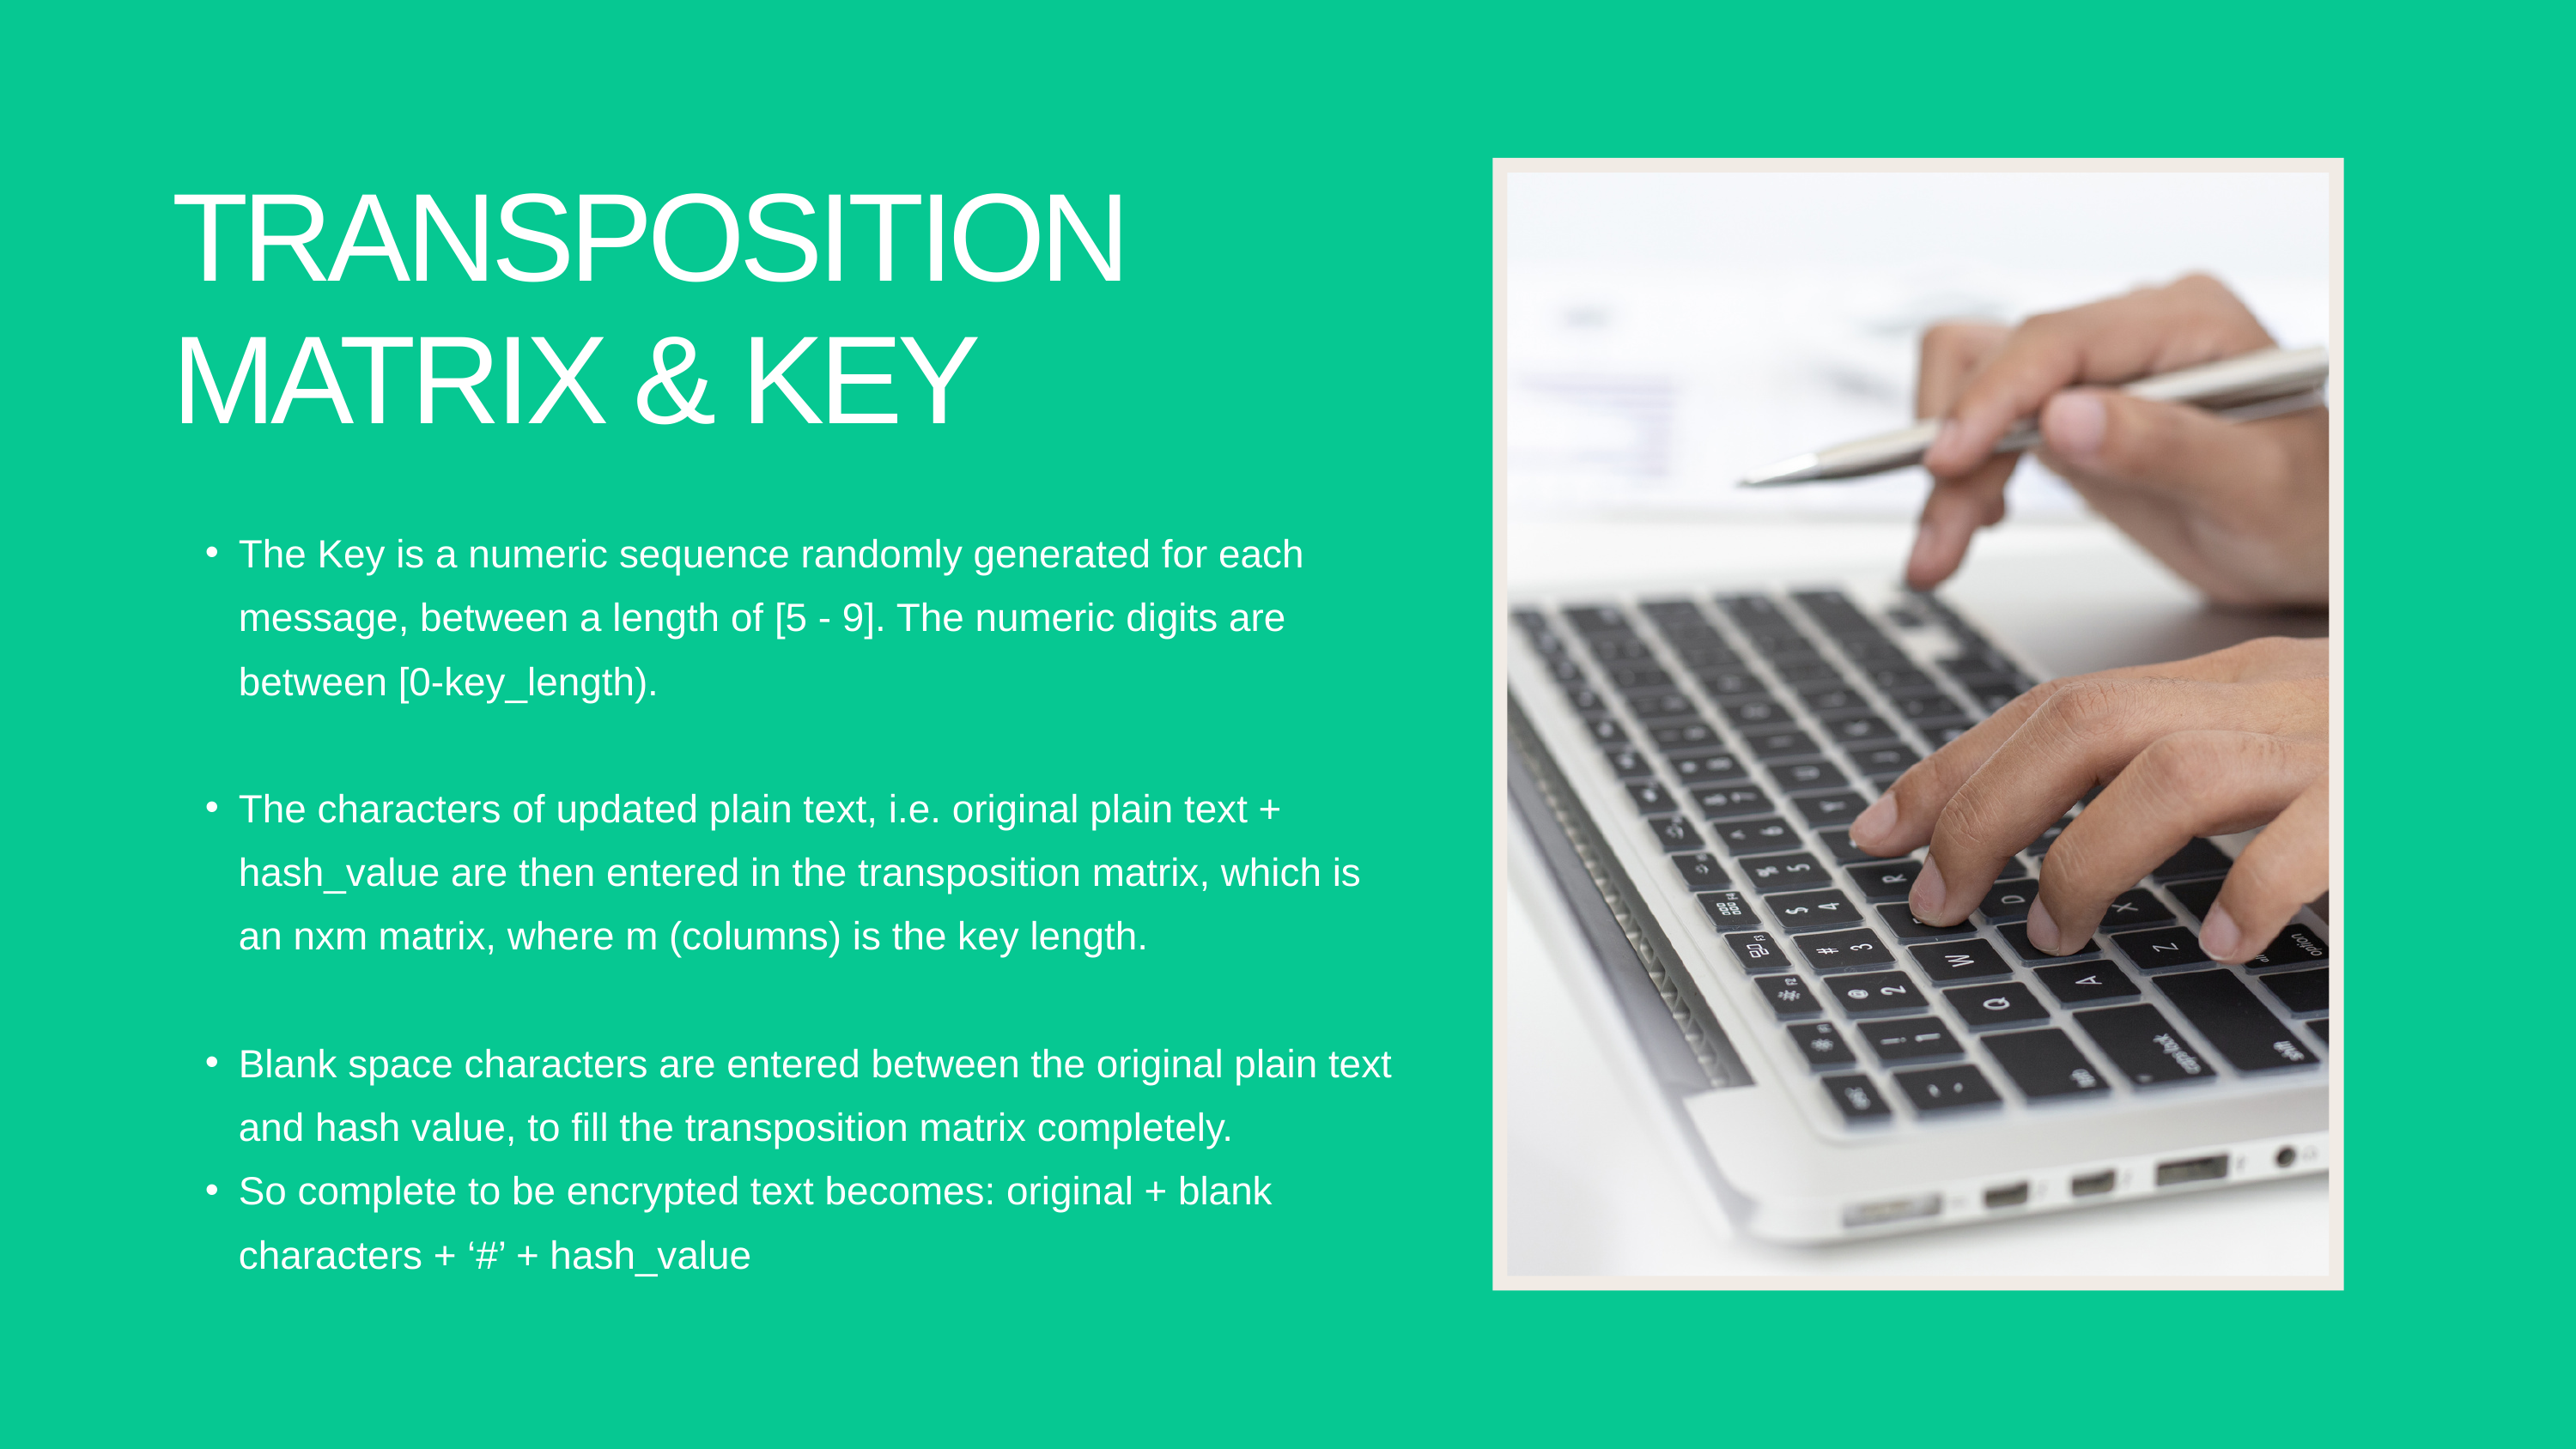

TRANSPOSITION MATRIX & KEY
The Key is a numeric sequence randomly generated for each message, between a length of [5 - 9]. The numeric digits are between [0-key_length).

The characters of updated plain text, i.e. original plain text + hash_value are then entered in the transposition matrix, which is an nxm matrix, where m (columns) is the key length.

Blank space characters are entered between the original plain text and hash value, to fill the transposition matrix completely.
So complete to be encrypted text becomes: original + blank characters + ‘#’ + hash_value